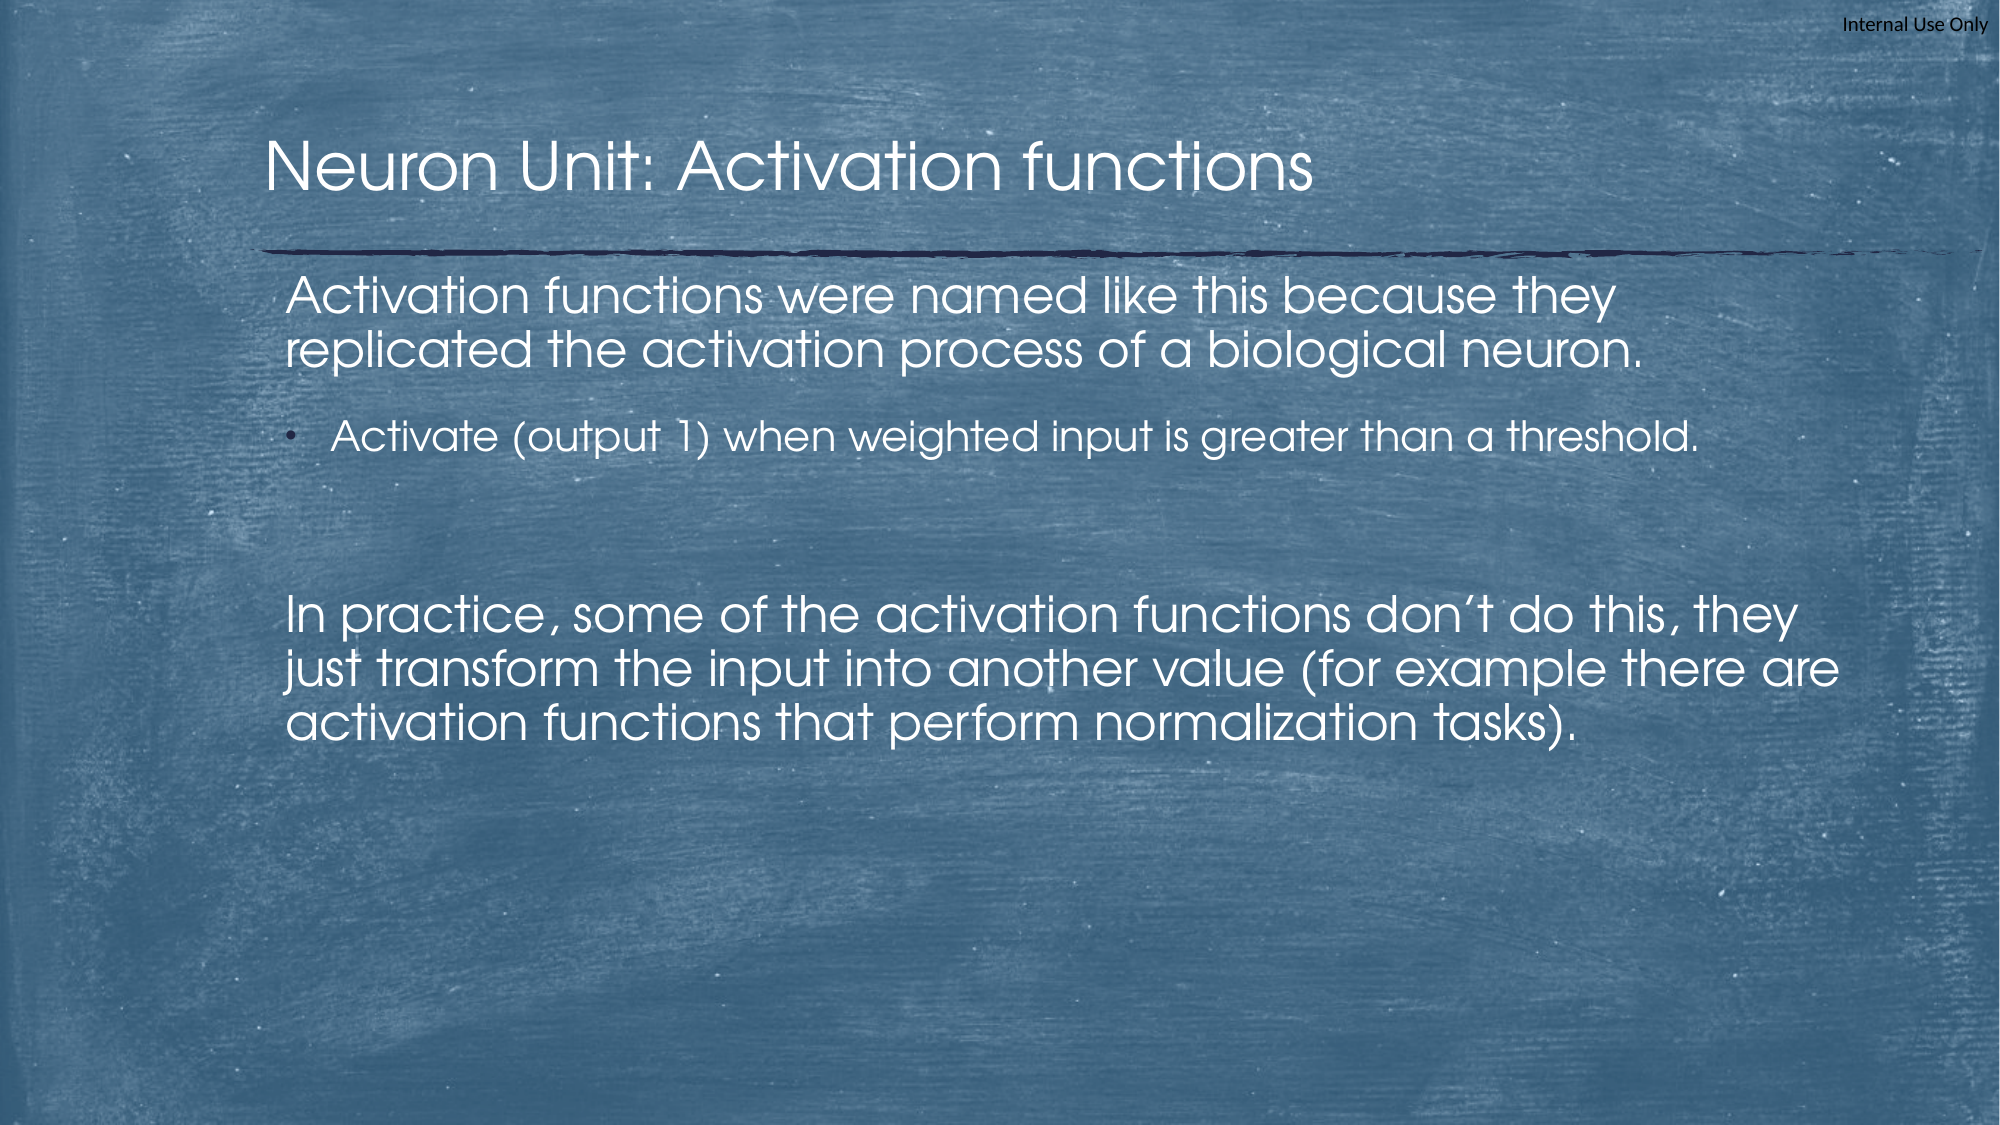

# Neuron Unit: Activation functions
Activation functions were named like this because they replicated the activation process of a biological neuron.
Activate (output 1) when weighted input is greater than a threshold.

In practice, some of the activation functions don’t do this, they just transform the input into another value (for example there are activation functions that perform normalization tasks).